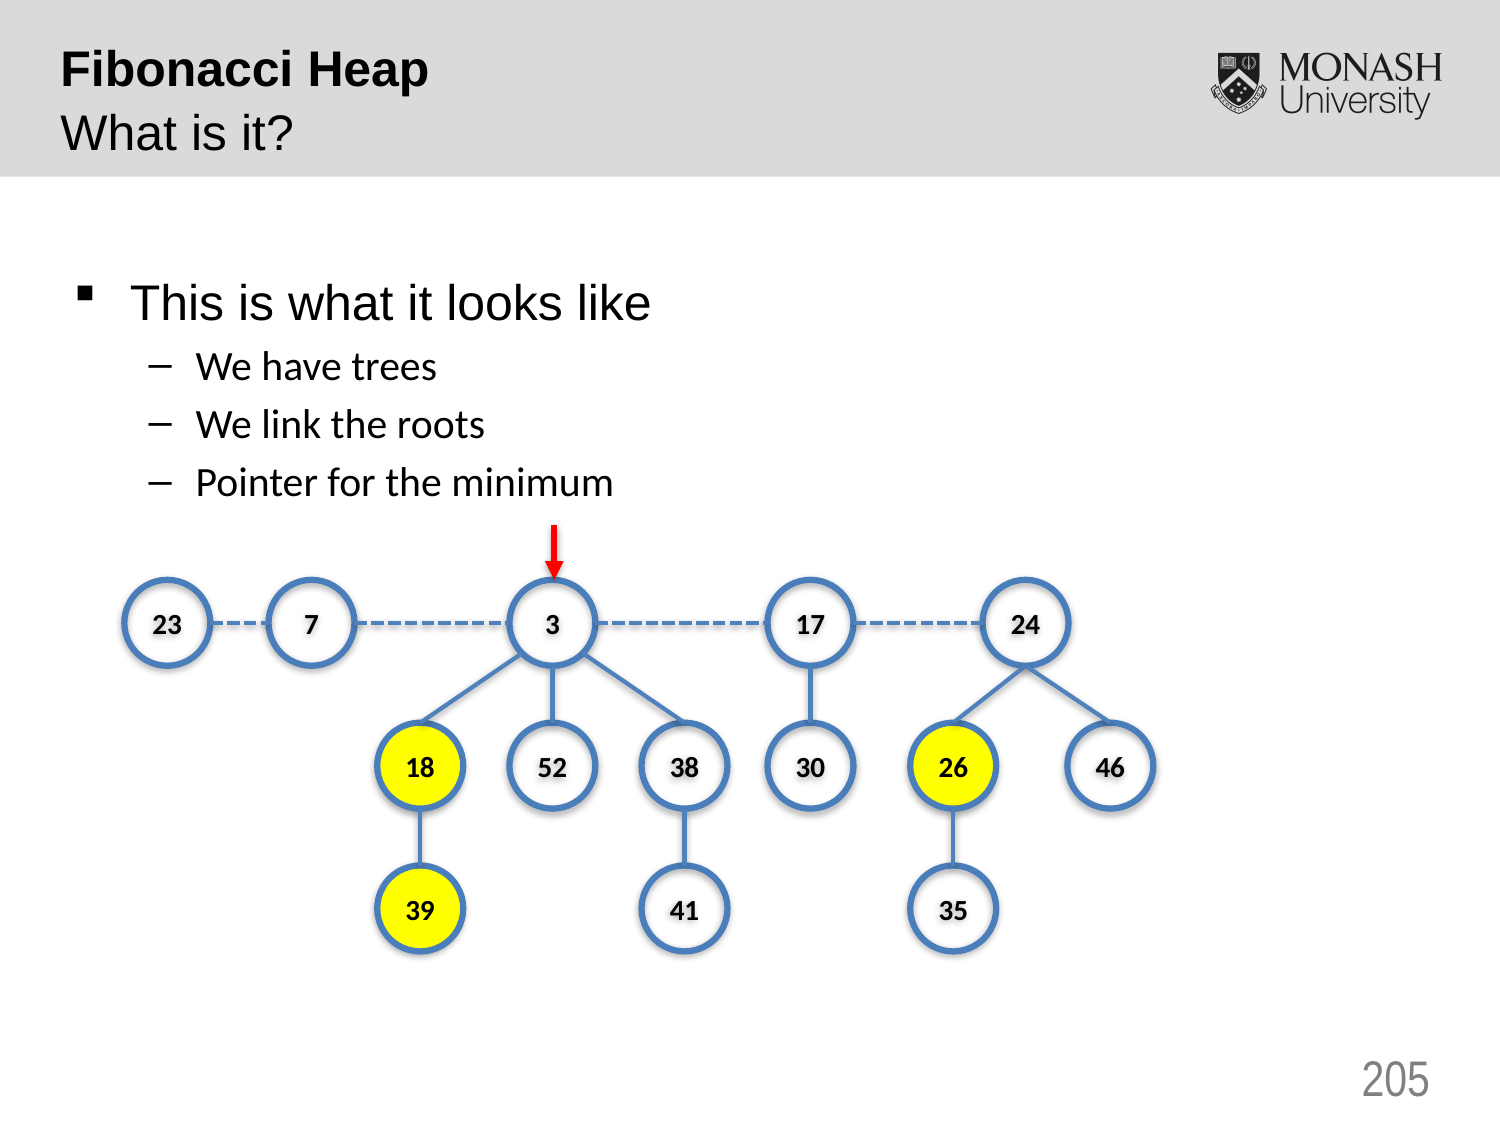

Fibonacci Heap
What is it?
This is what it looks like
We have trees
We link the roots
Pointer for the minimum

Some nodes can be marked, we see this later
23
7
3
17
24
18
52
38
30
26
46
39
41
35